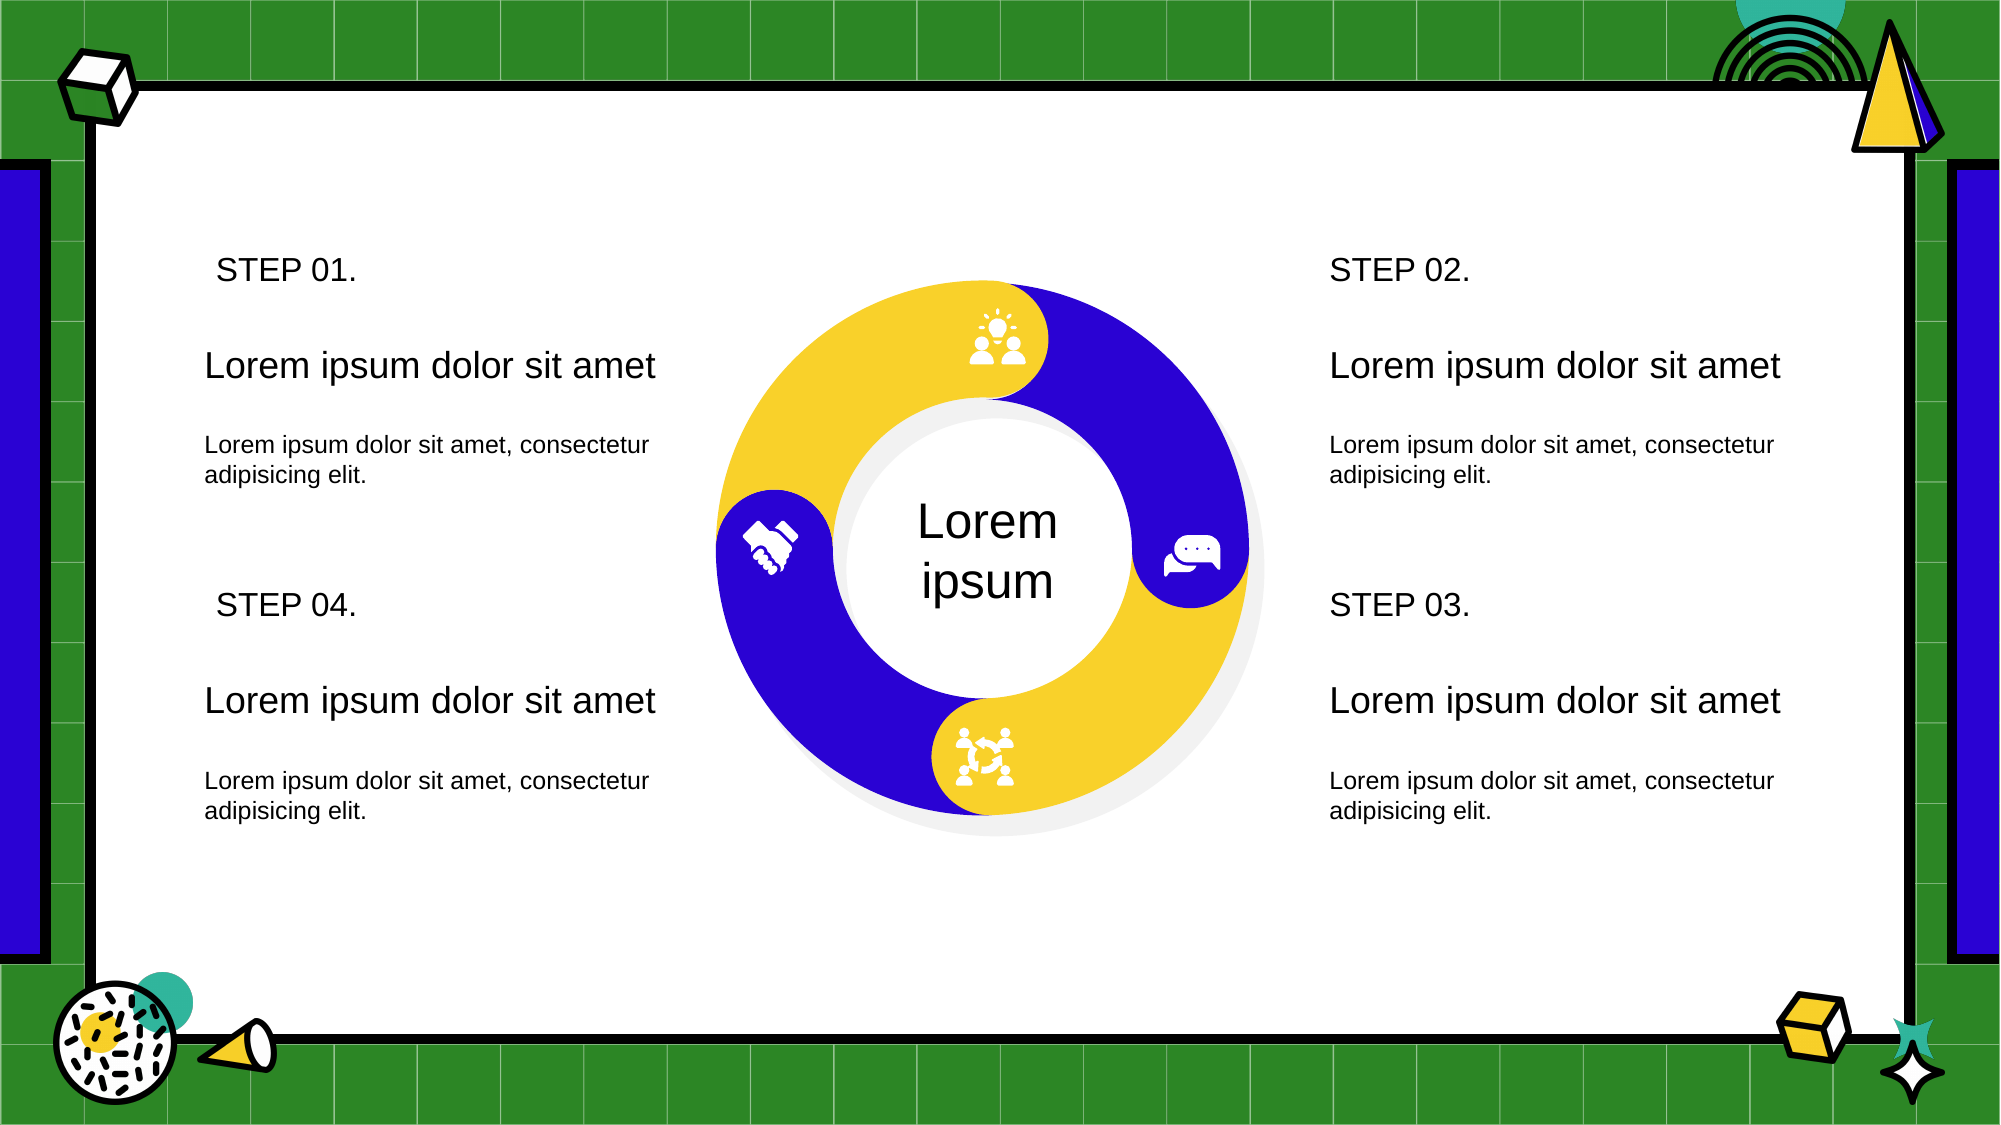

STEP 01.
STEP 02.

Lorem ipsum dolor sit amet
Lorem ipsum dolor sit amet

Lorem ipsum dolor sit amet, consectetur adipisicing elit.
Lorem ipsum dolor sit amet, consectetur adipisicing elit.
Lorem ipsum

STEP 04.
STEP 03.
Lorem ipsum dolor sit amet
Lorem ipsum dolor sit amet

Lorem ipsum dolor sit amet, consectetur adipisicing elit.
Lorem ipsum dolor sit amet, consectetur adipisicing elit.